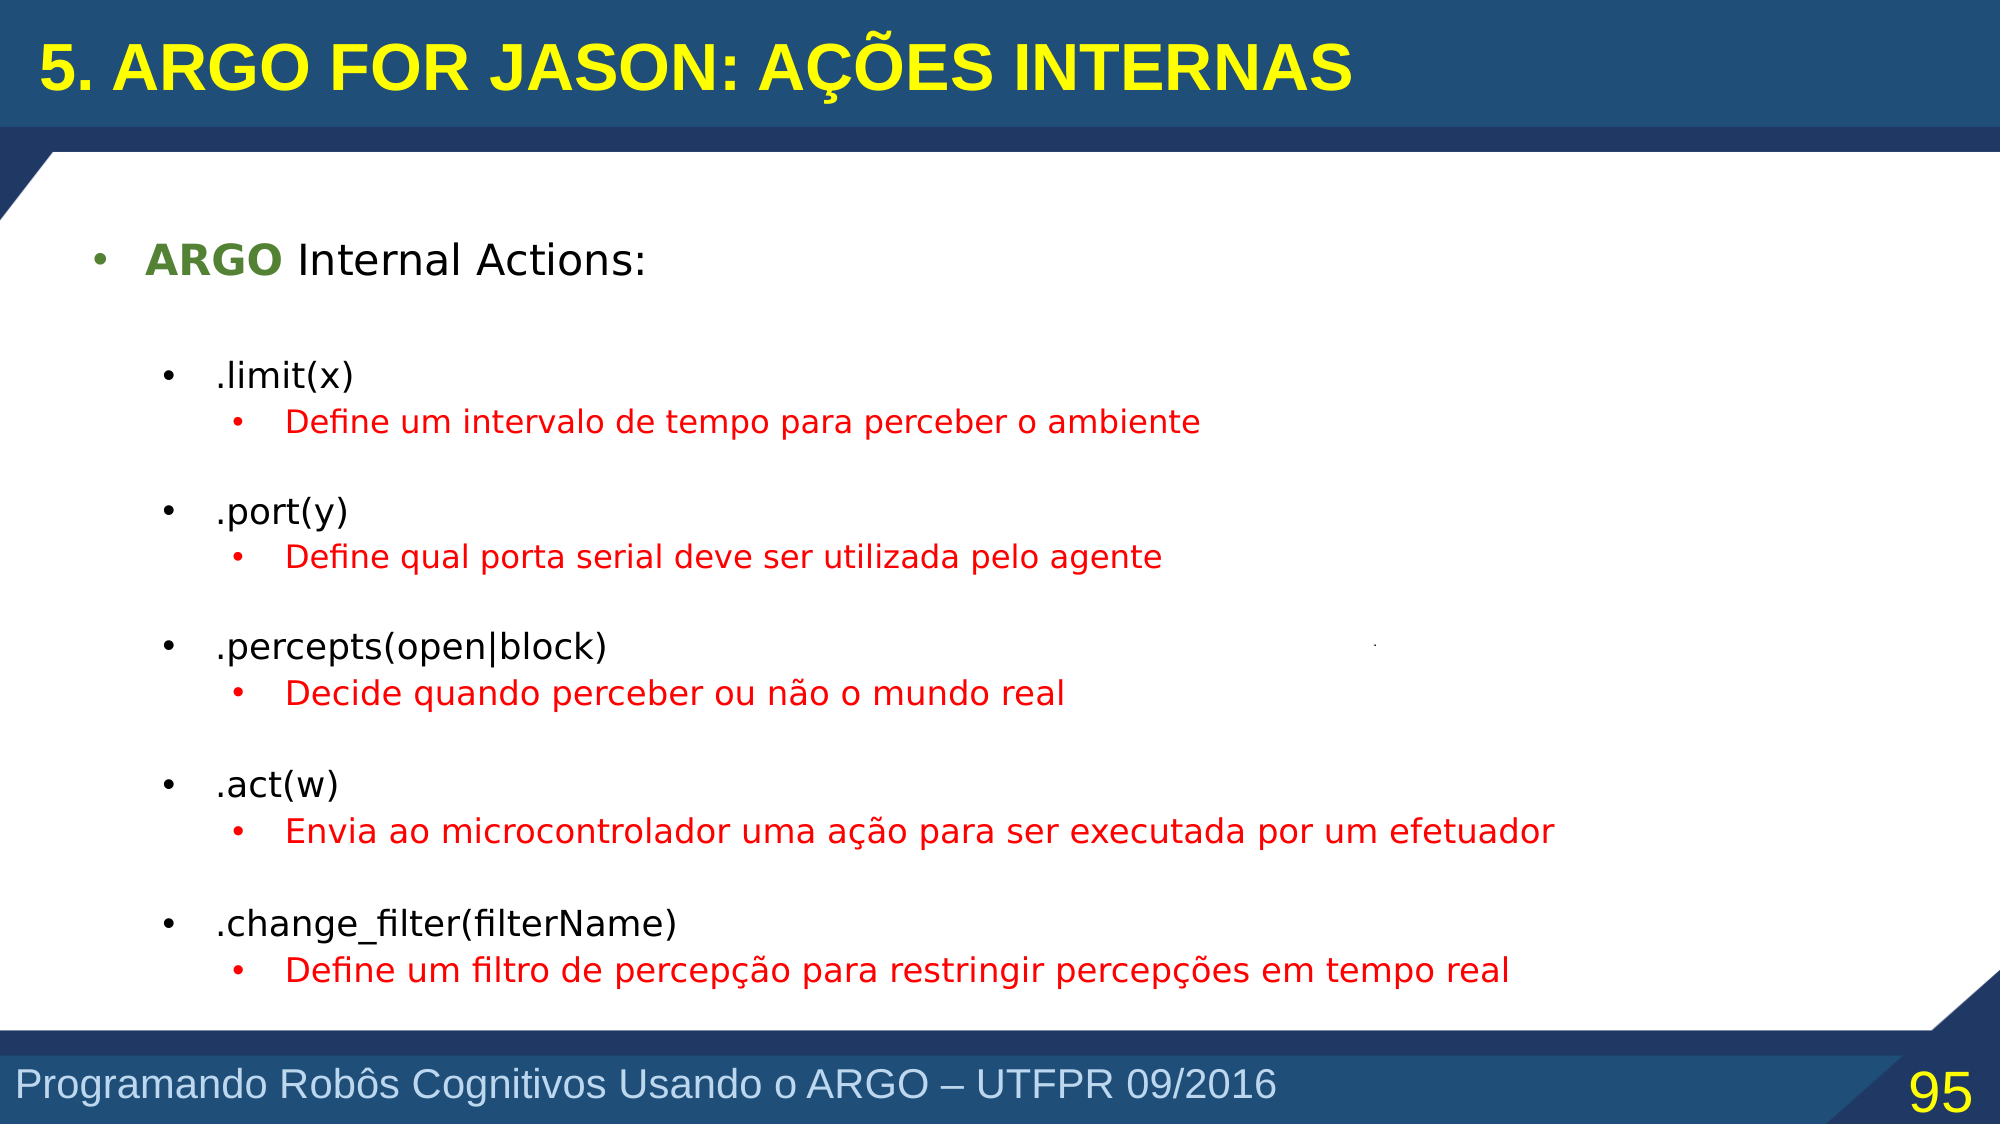

5. ARGO FOR JASON: AÇÕES INTERNAS
ARGO Internal Actions:

.limit(x)
Define um intervalo de tempo para perceber o ambiente

.port(y)
Define qual porta serial deve ser utilizada pelo agente

.percepts(open|block)
Decide quando perceber ou não o mundo real

.act(w)
Envia ao microcontrolador uma ação para ser executada por um efetuador

.change_filter(filterName)
Define um filtro de percepção para restringir percepções em tempo real